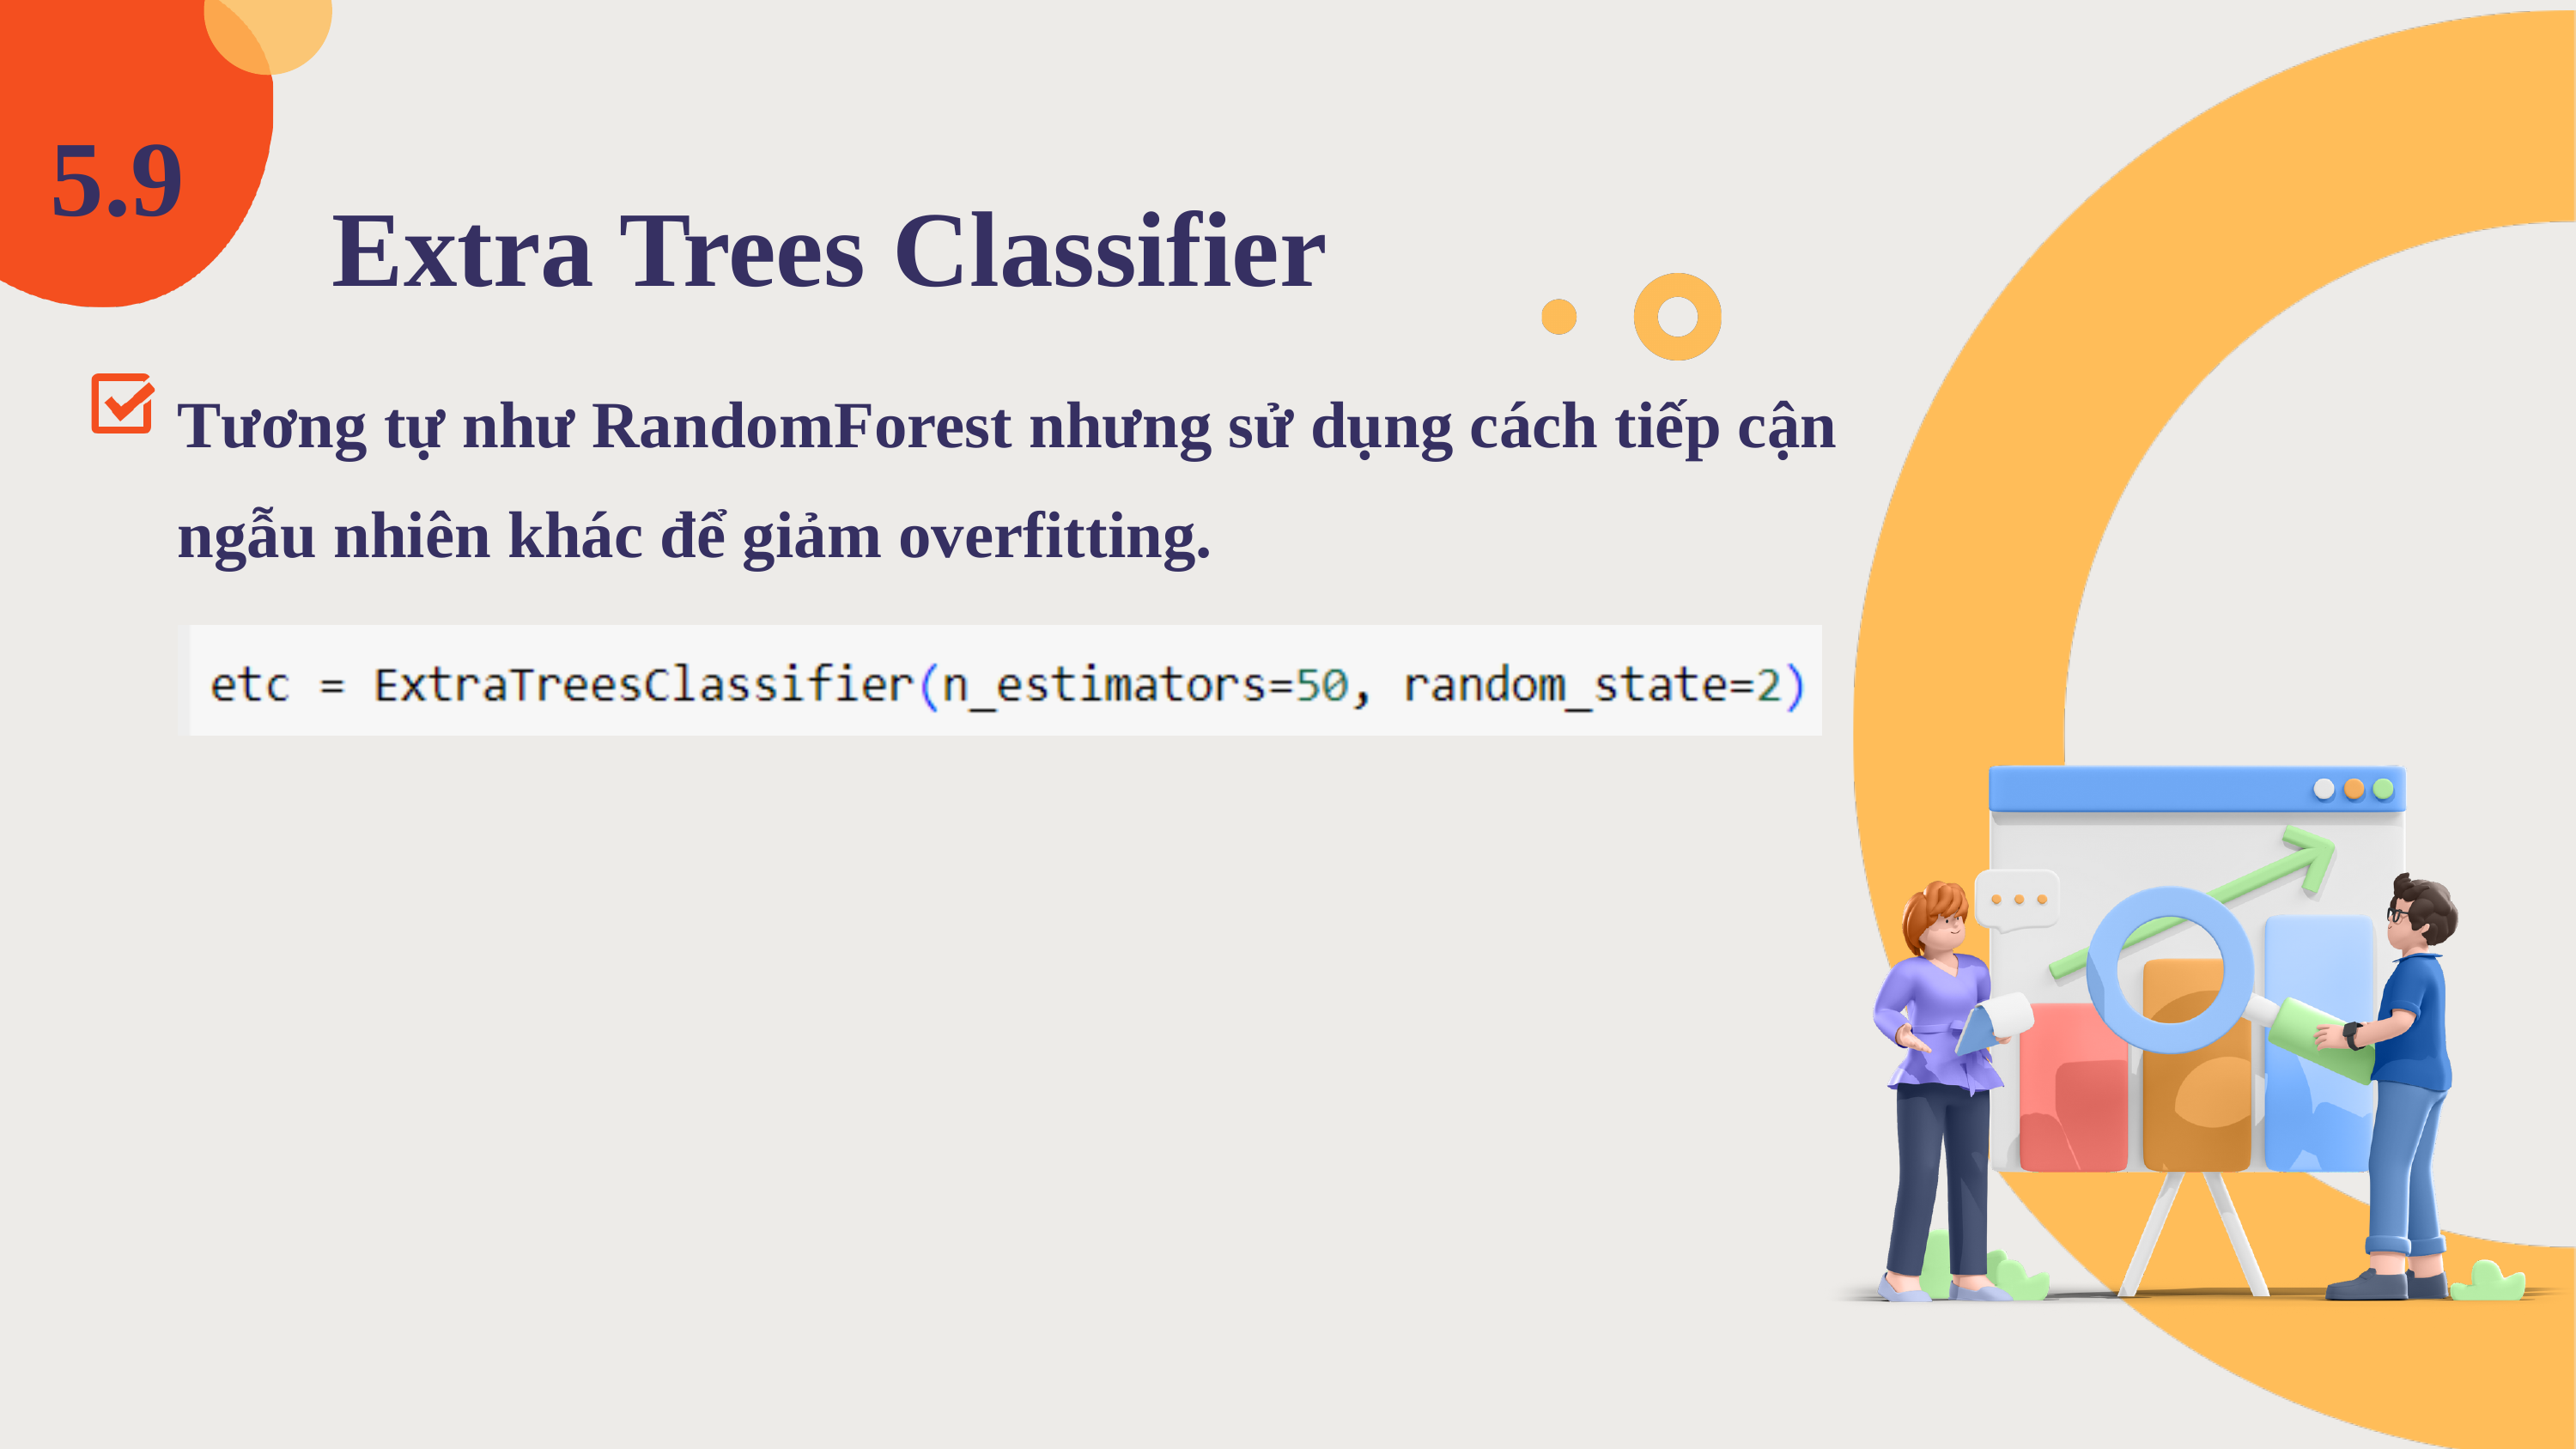

5.9
Extra Trees Classifier

Tương tự như RandomForest nhưng sử dụng cách tiếp cận ngẫu nhiên khác để giảm overfitting.